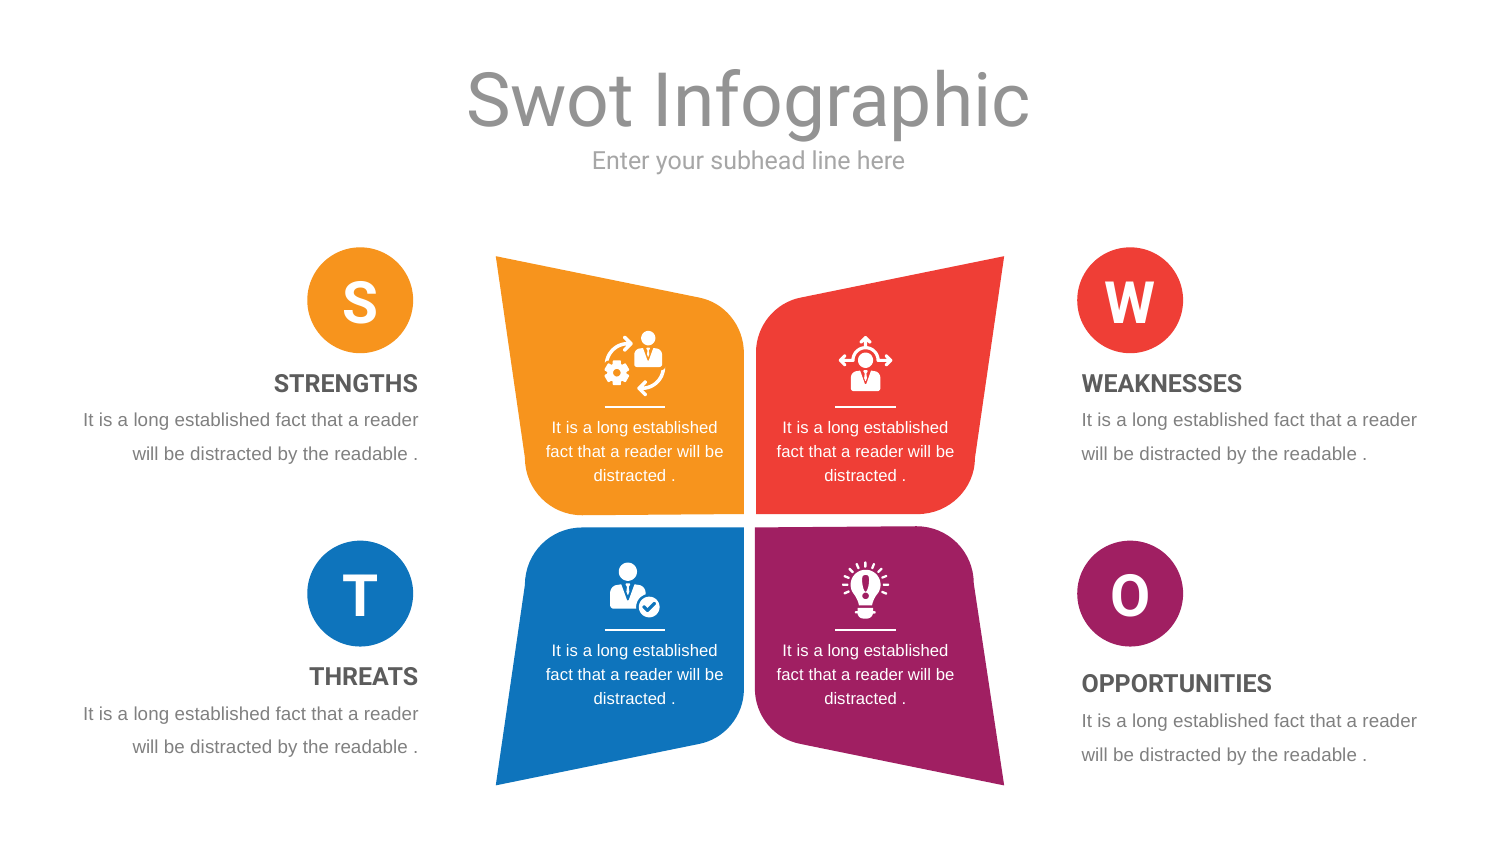

# Swot Infographic
Enter your subhead line here
S
W

STRENGTHS
It is a long established fact that a reader will be distracted by the readable .
WEAKNESSES
It is a long established fact that a reader will be distracted by the readable .
It is a long established fact that a reader will be distracted .
It is a long established fact that a reader will be distracted .

T
O

It is a long established fact that a reader will be distracted .
It is a long established fact that a reader will be distracted .
OPPORTUNITIES
It is a long established fact that a reader will be distracted by the readable .
THREATS
It is a long established fact that a reader will be distracted by the readable .